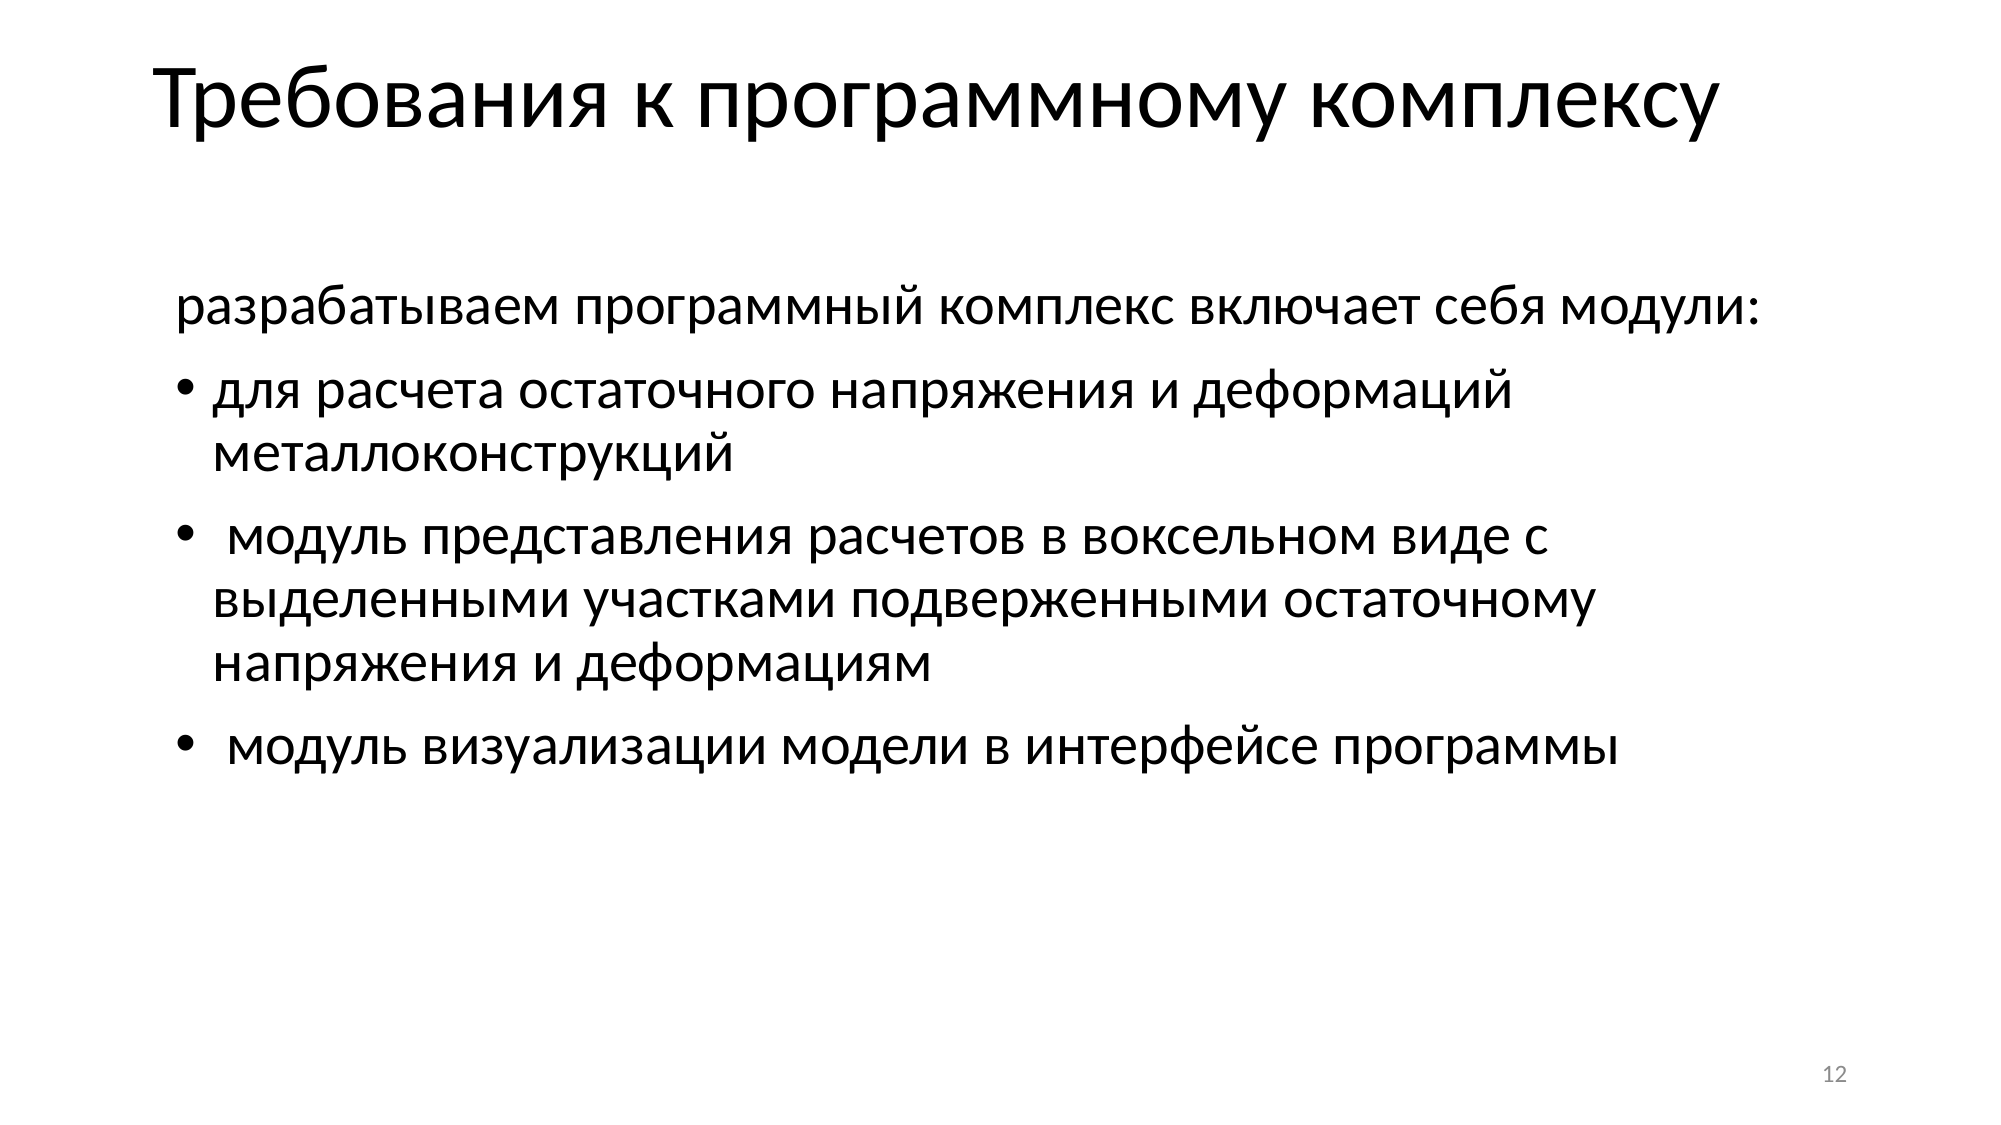

# Требования к программному комплексу
разрабатываем программный комплекс включает себя модули:
для расчета остаточного напряжения и деформаций металлоконструкций
 модуль представления расчетов в воксельном виде с выделенными участками подверженными остаточному напряжения и деформациям
 модуль визуализации модели в интерфейсе программы
12